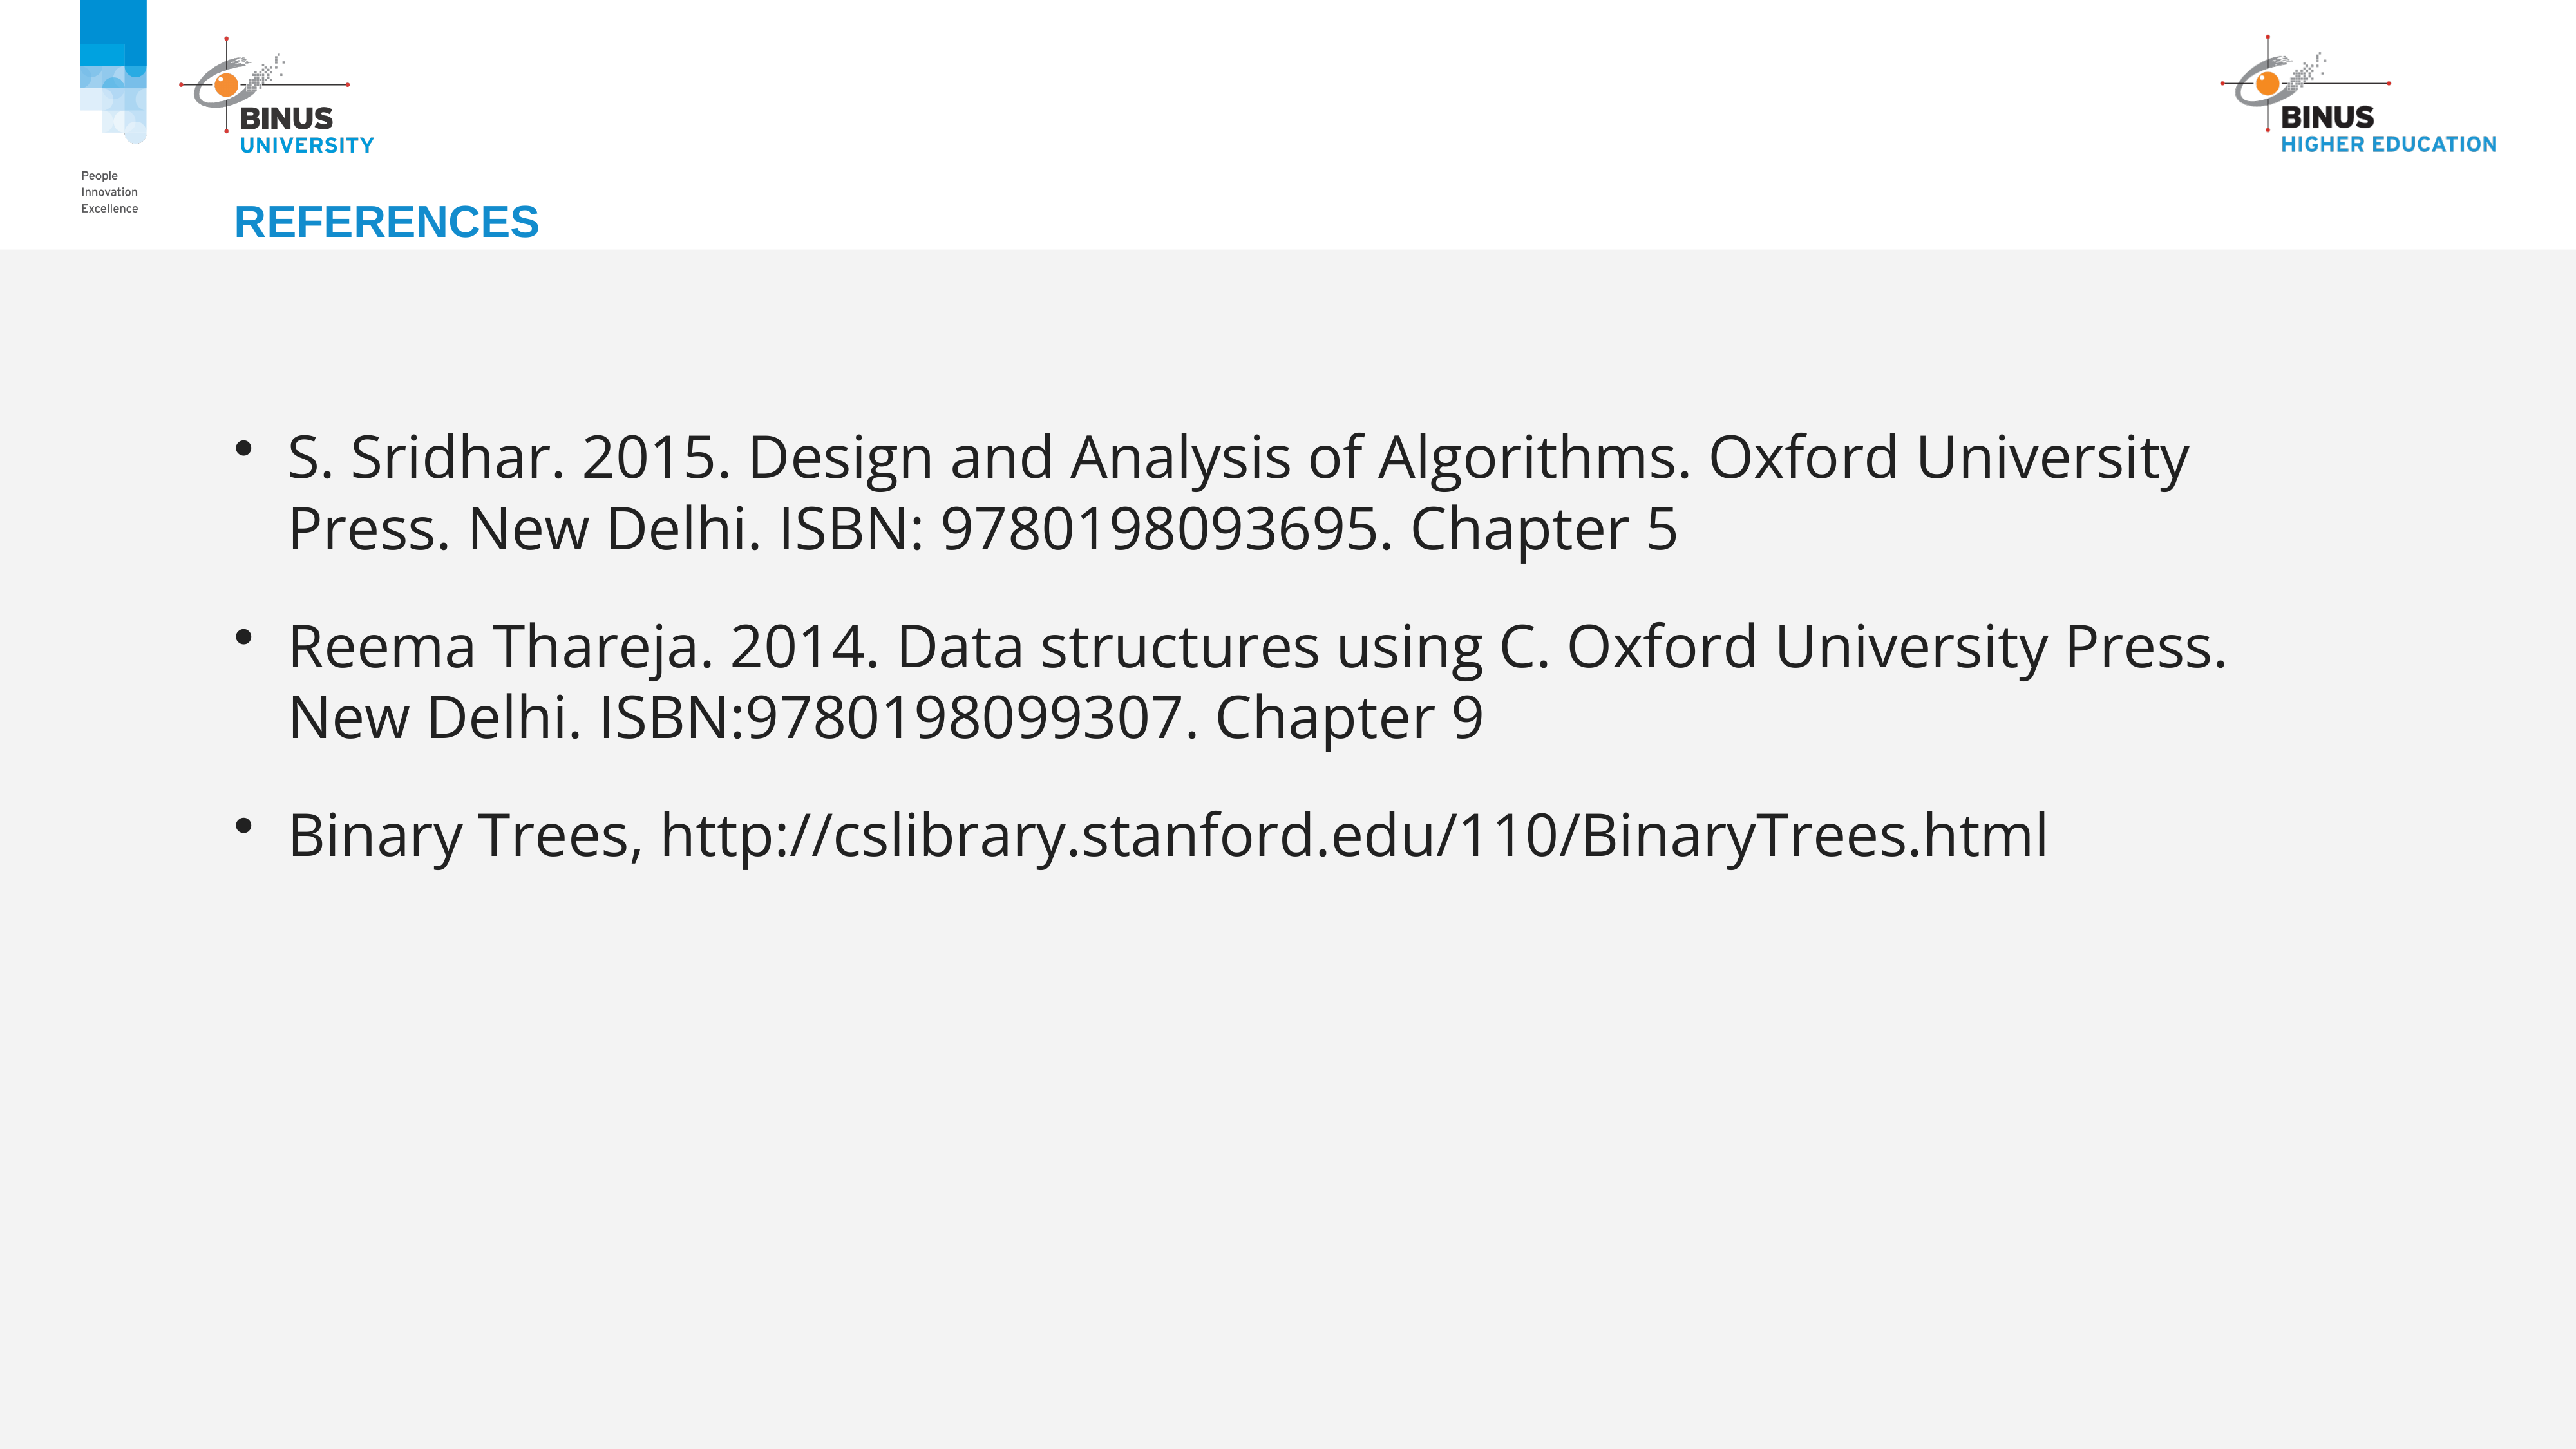

# References

S. Sridhar. 2015. Design and Analysis of Algorithms. Oxford University Press. New Delhi. ISBN: 9780198093695. Chapter 5
Reema Thareja. 2014. Data structures using C. Oxford University Press. New Delhi. ISBN:9780198099307. Chapter 9
Binary Trees, http://cslibrary.stanford.edu/110/BinaryTrees.html